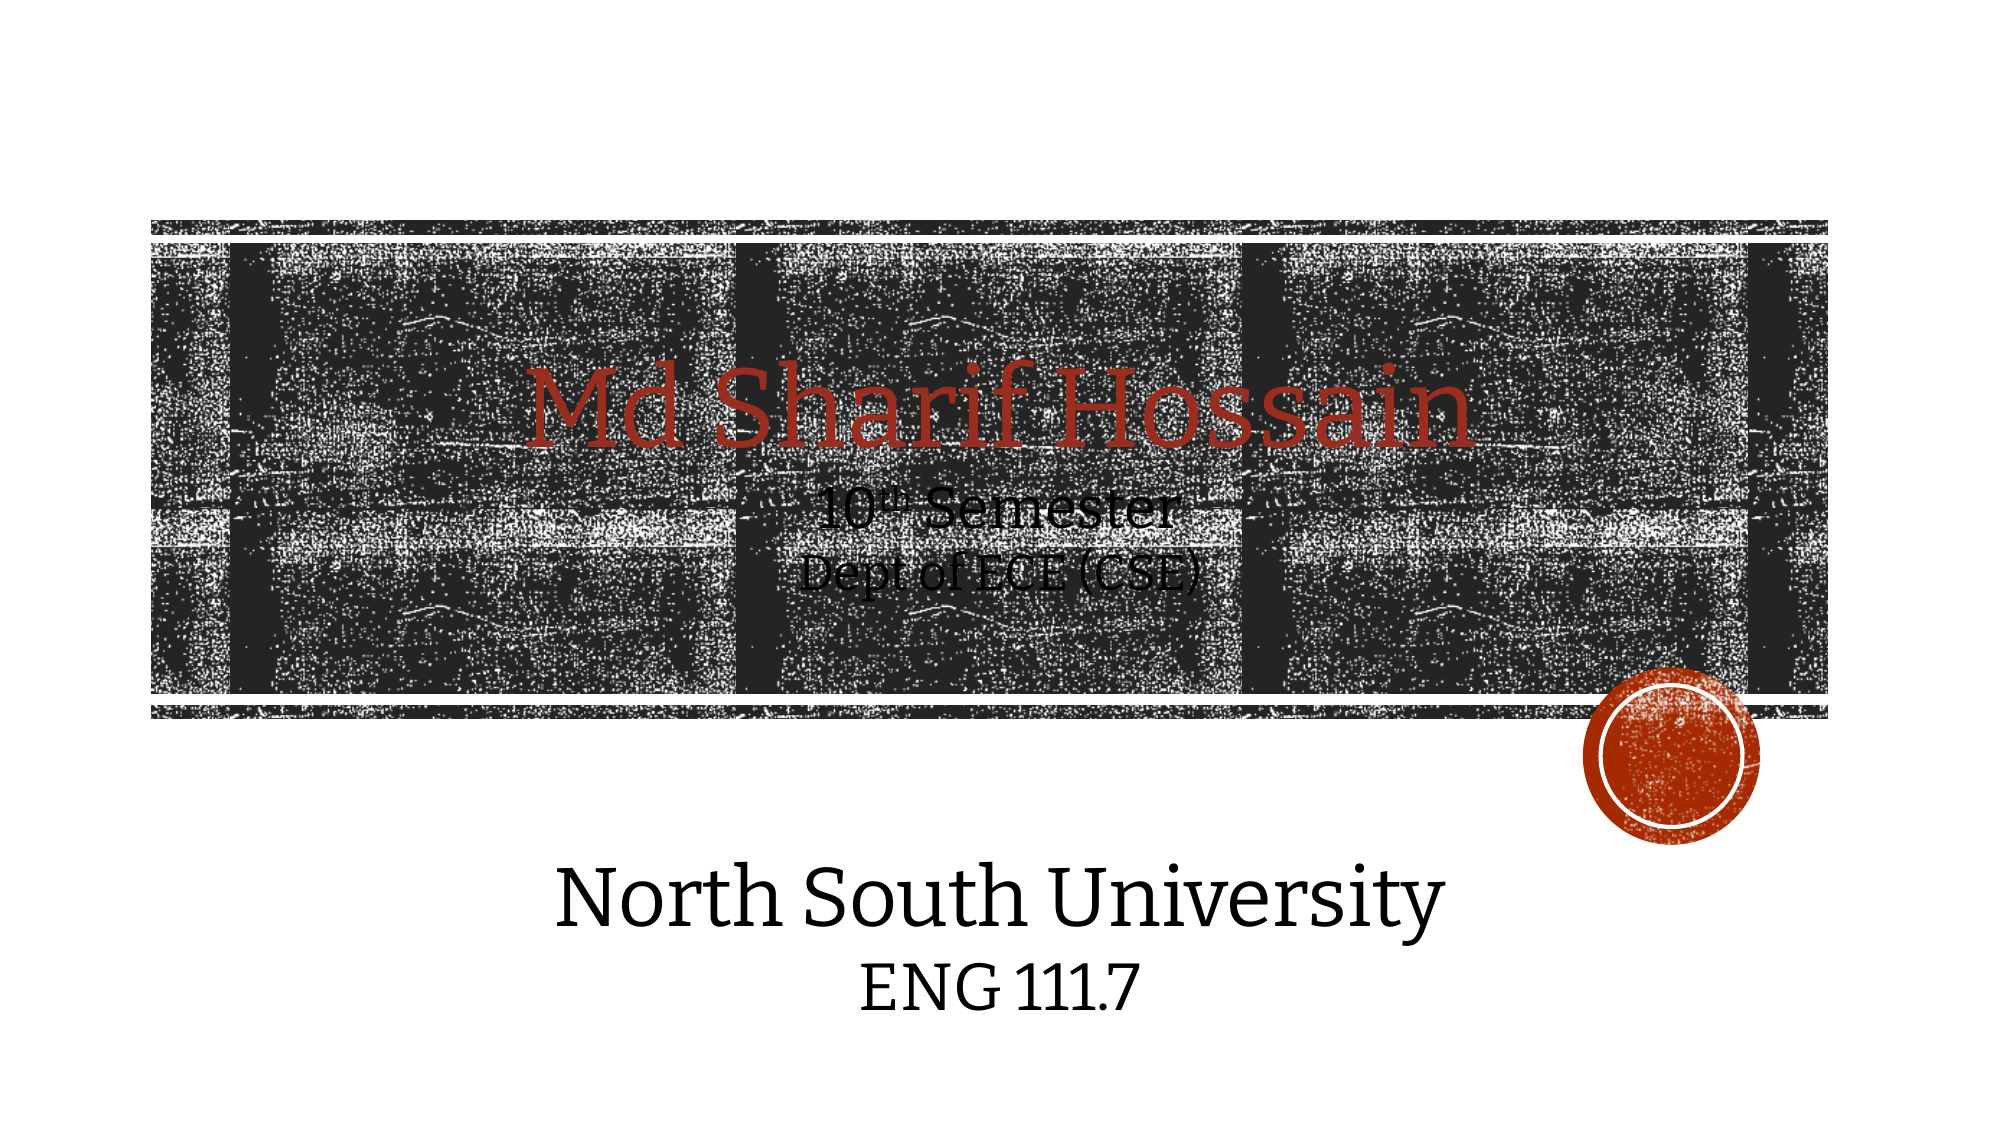

Md Sharif Hossain
10th Semester
Dept of ECE (CSE)
North South University
ENG 111.7